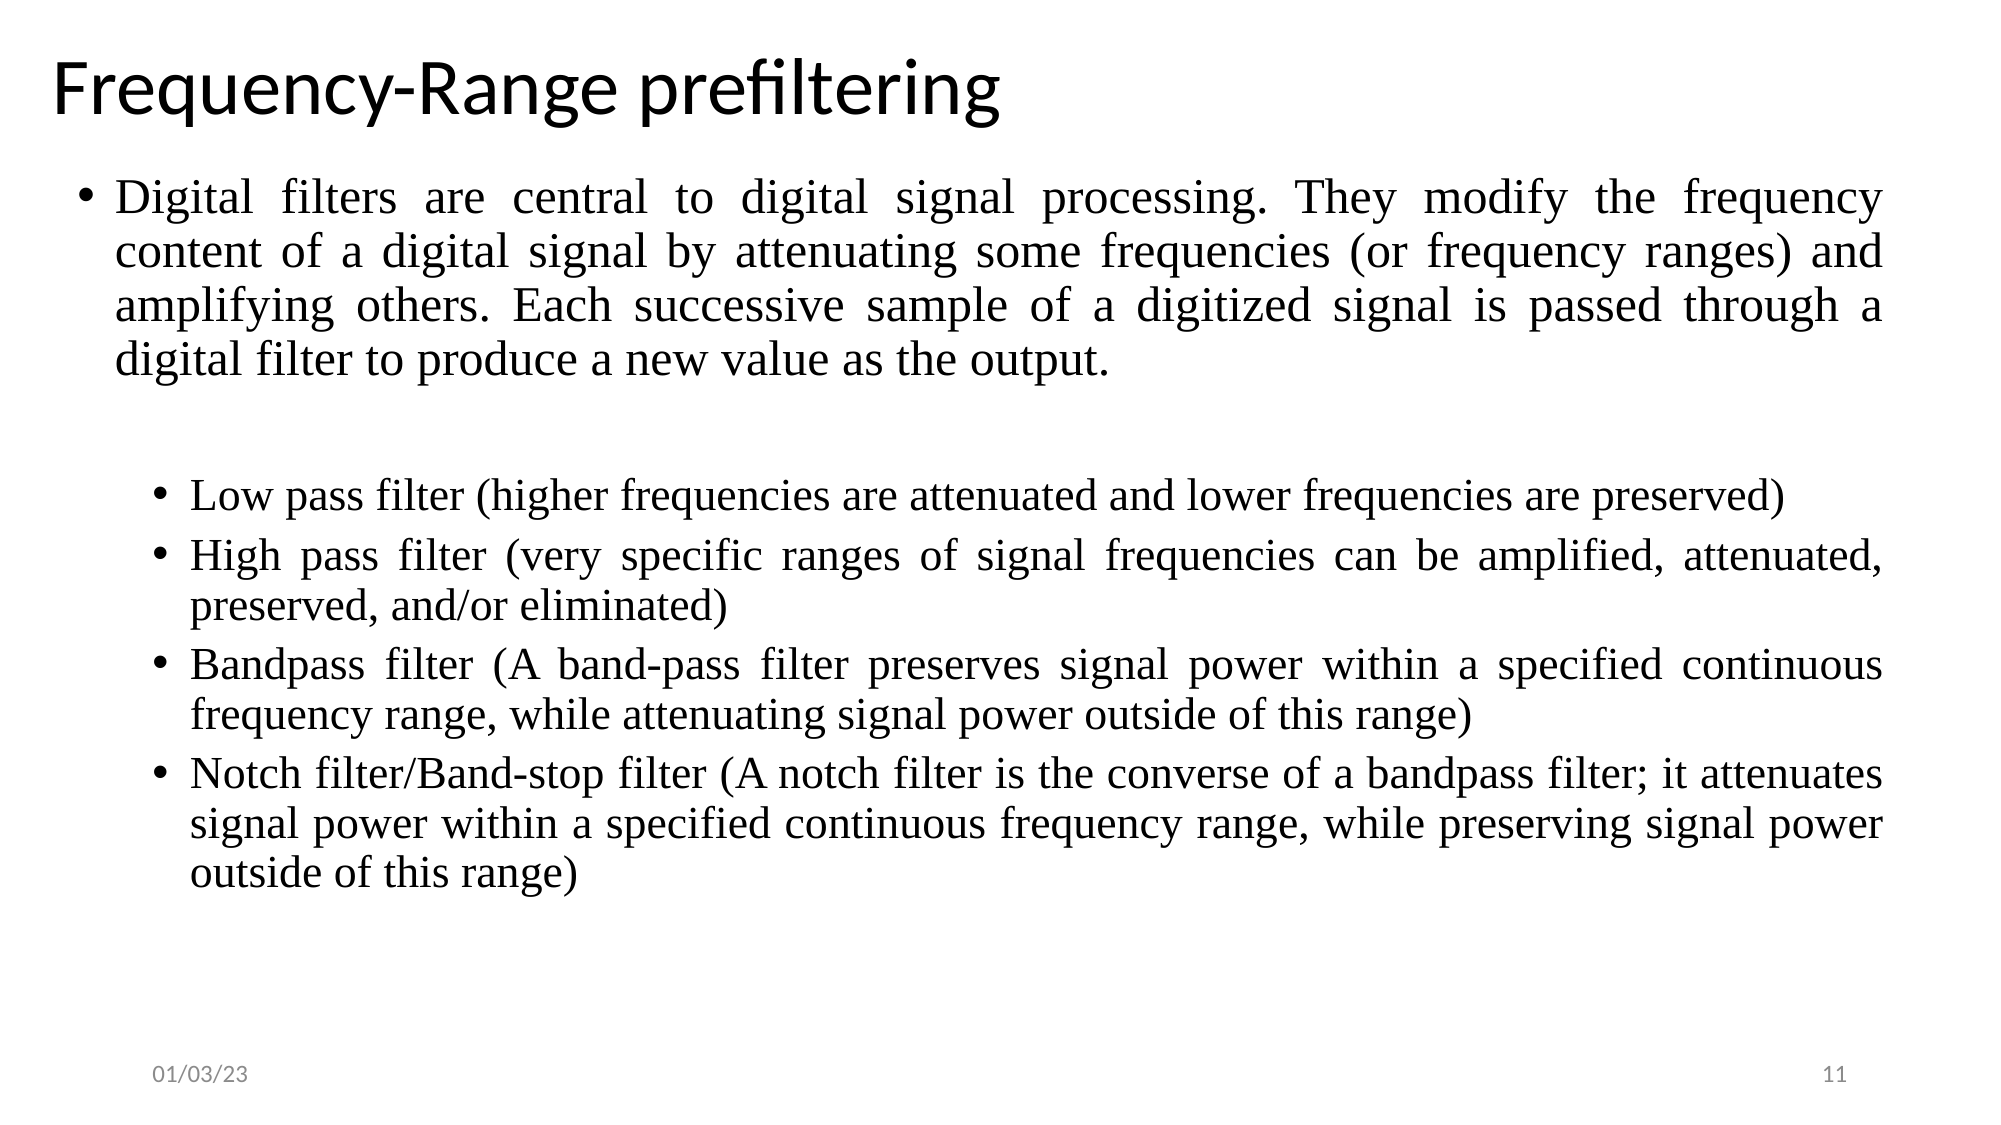

# Frequency-Range prefiltering
Digital filters are central to digital signal processing. They modify the frequency content of a digital signal by attenuating some frequencies (or frequency ranges) and amplifying others. Each successive sample of a digitized signal is passed through a digital filter to produce a new value as the output.

Low pass filter (higher frequencies are attenuated and lower frequencies are preserved)
High pass filter (very specific ranges of signal frequencies can be amplified, attenuated, preserved, and/or eliminated)
Bandpass filter (A band-pass filter preserves signal power within a specified continuous frequency range, while attenuating signal power outside of this range)
Notch filter/Band-stop filter (A notch filter is the converse of a bandpass filter; it attenuates signal power within a specified continuous frequency range, while preserving signal power outside of this range)
01/03/23
11